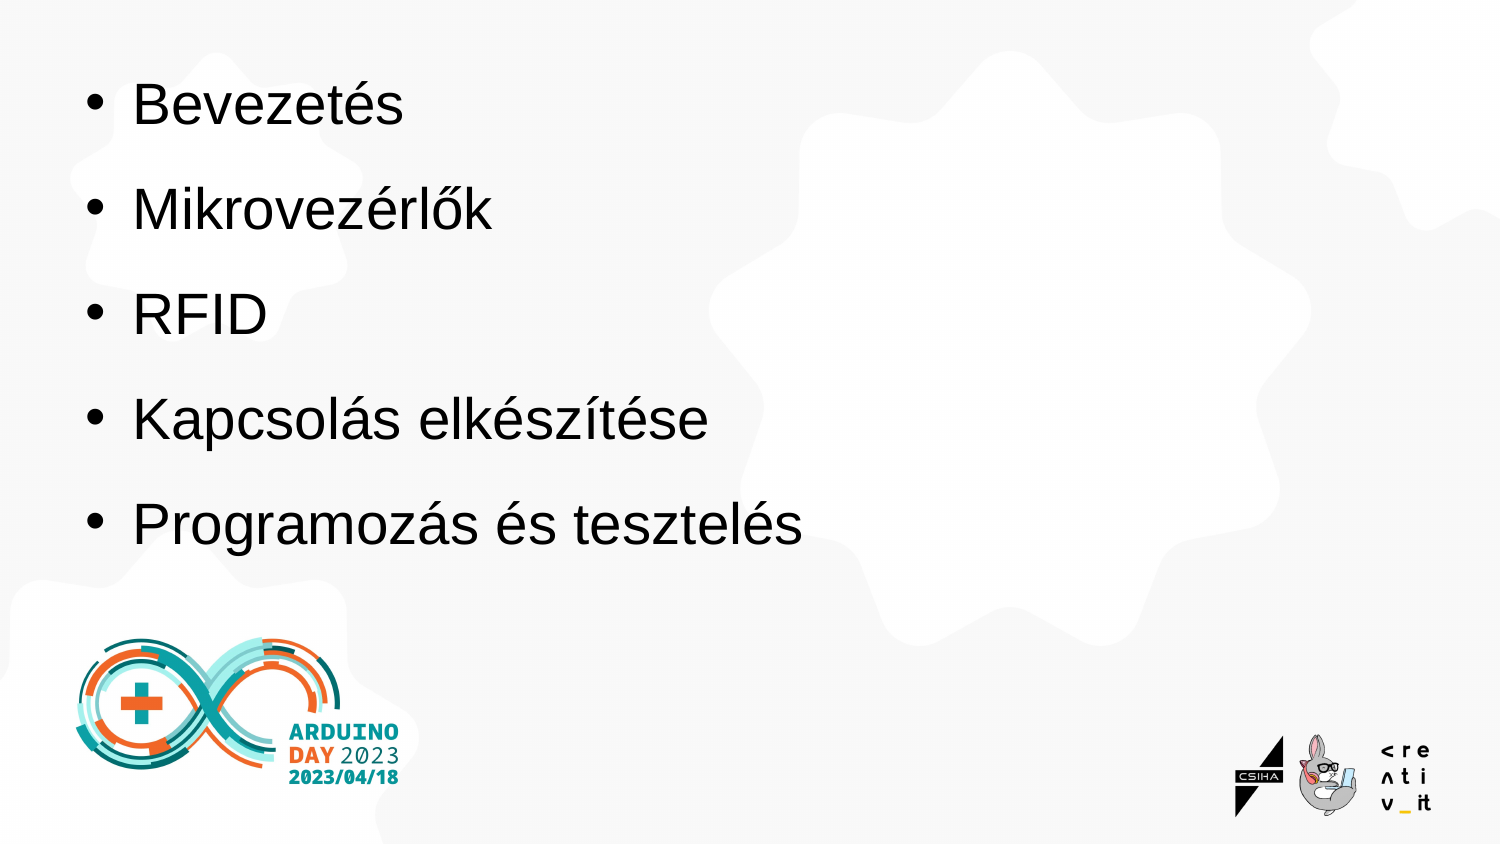

Bevezetés
Mikrovezérlők
RFID
Kapcsolás elkészítése
Programozás és tesztelés